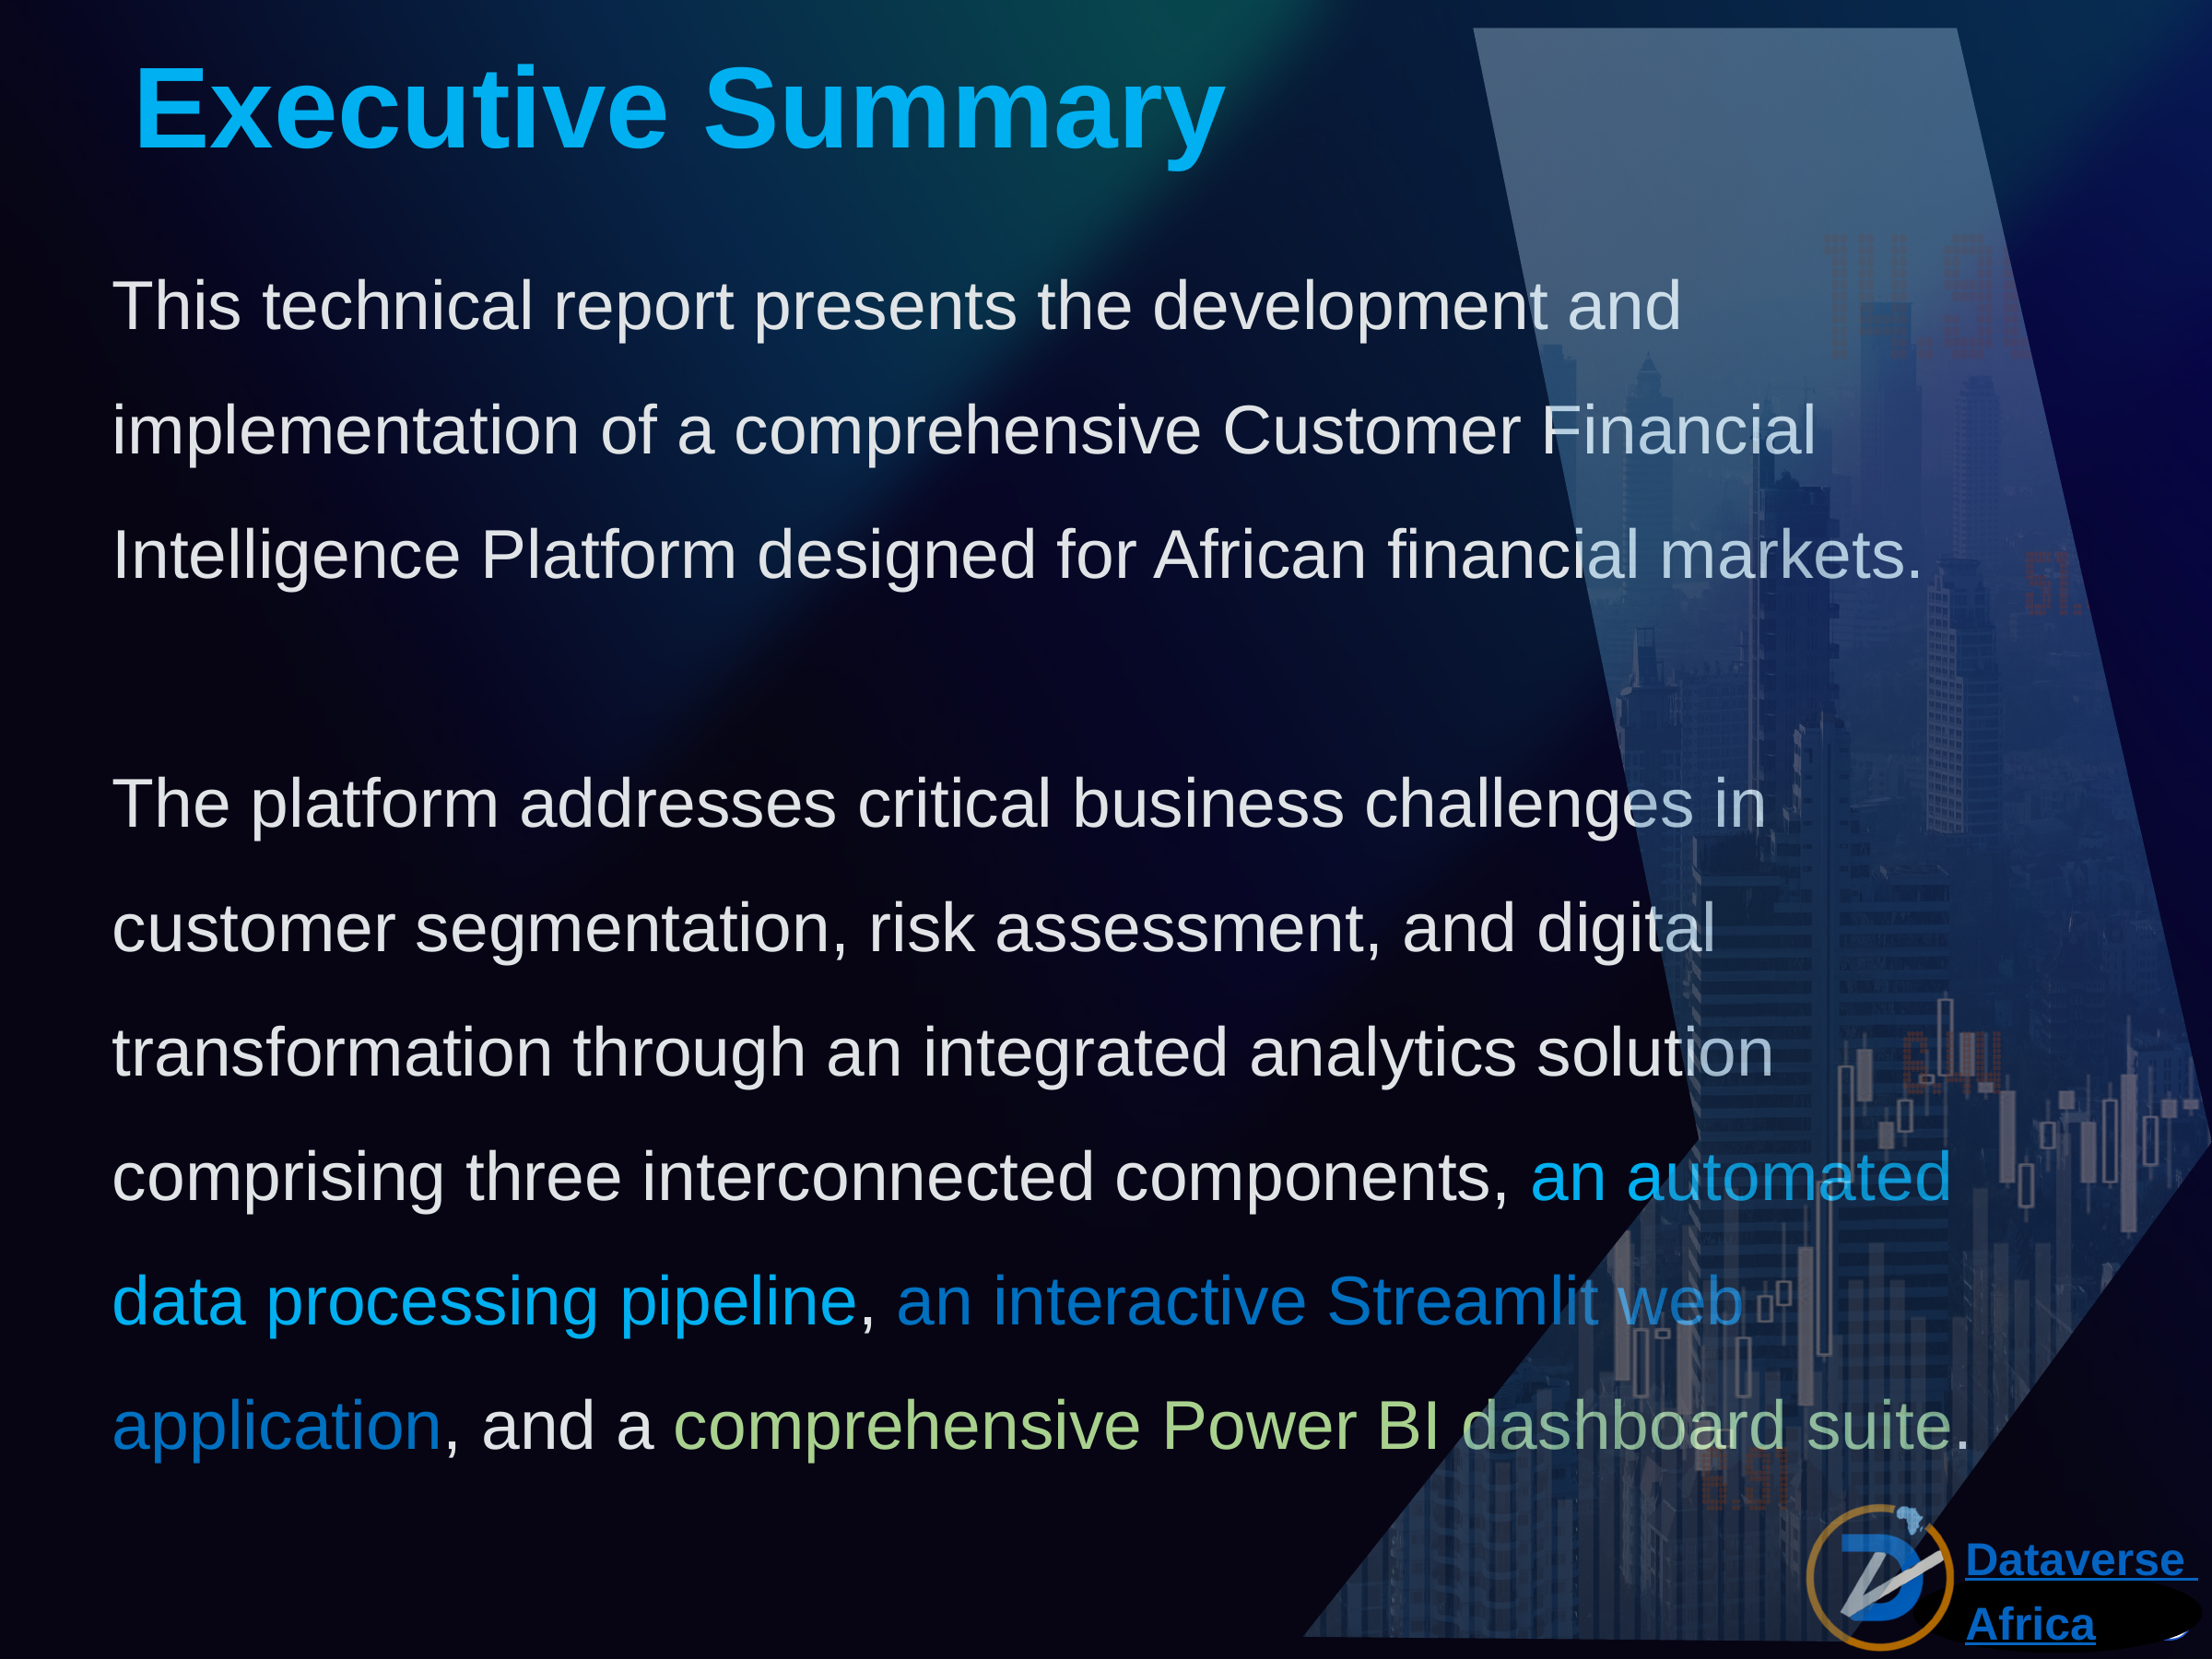

Executive Summary
This technical report presents the development and implementation of a comprehensive Customer Financial Intelligence Platform designed for African financial markets.

The platform addresses critical business challenges in customer segmentation, risk assessment, and digital transformation through an integrated analytics solution comprising three interconnected components, an automated data processing pipeline, an interactive Streamlit web application, and a comprehensive Power BI dashboard suite.

Dataverse
Africa